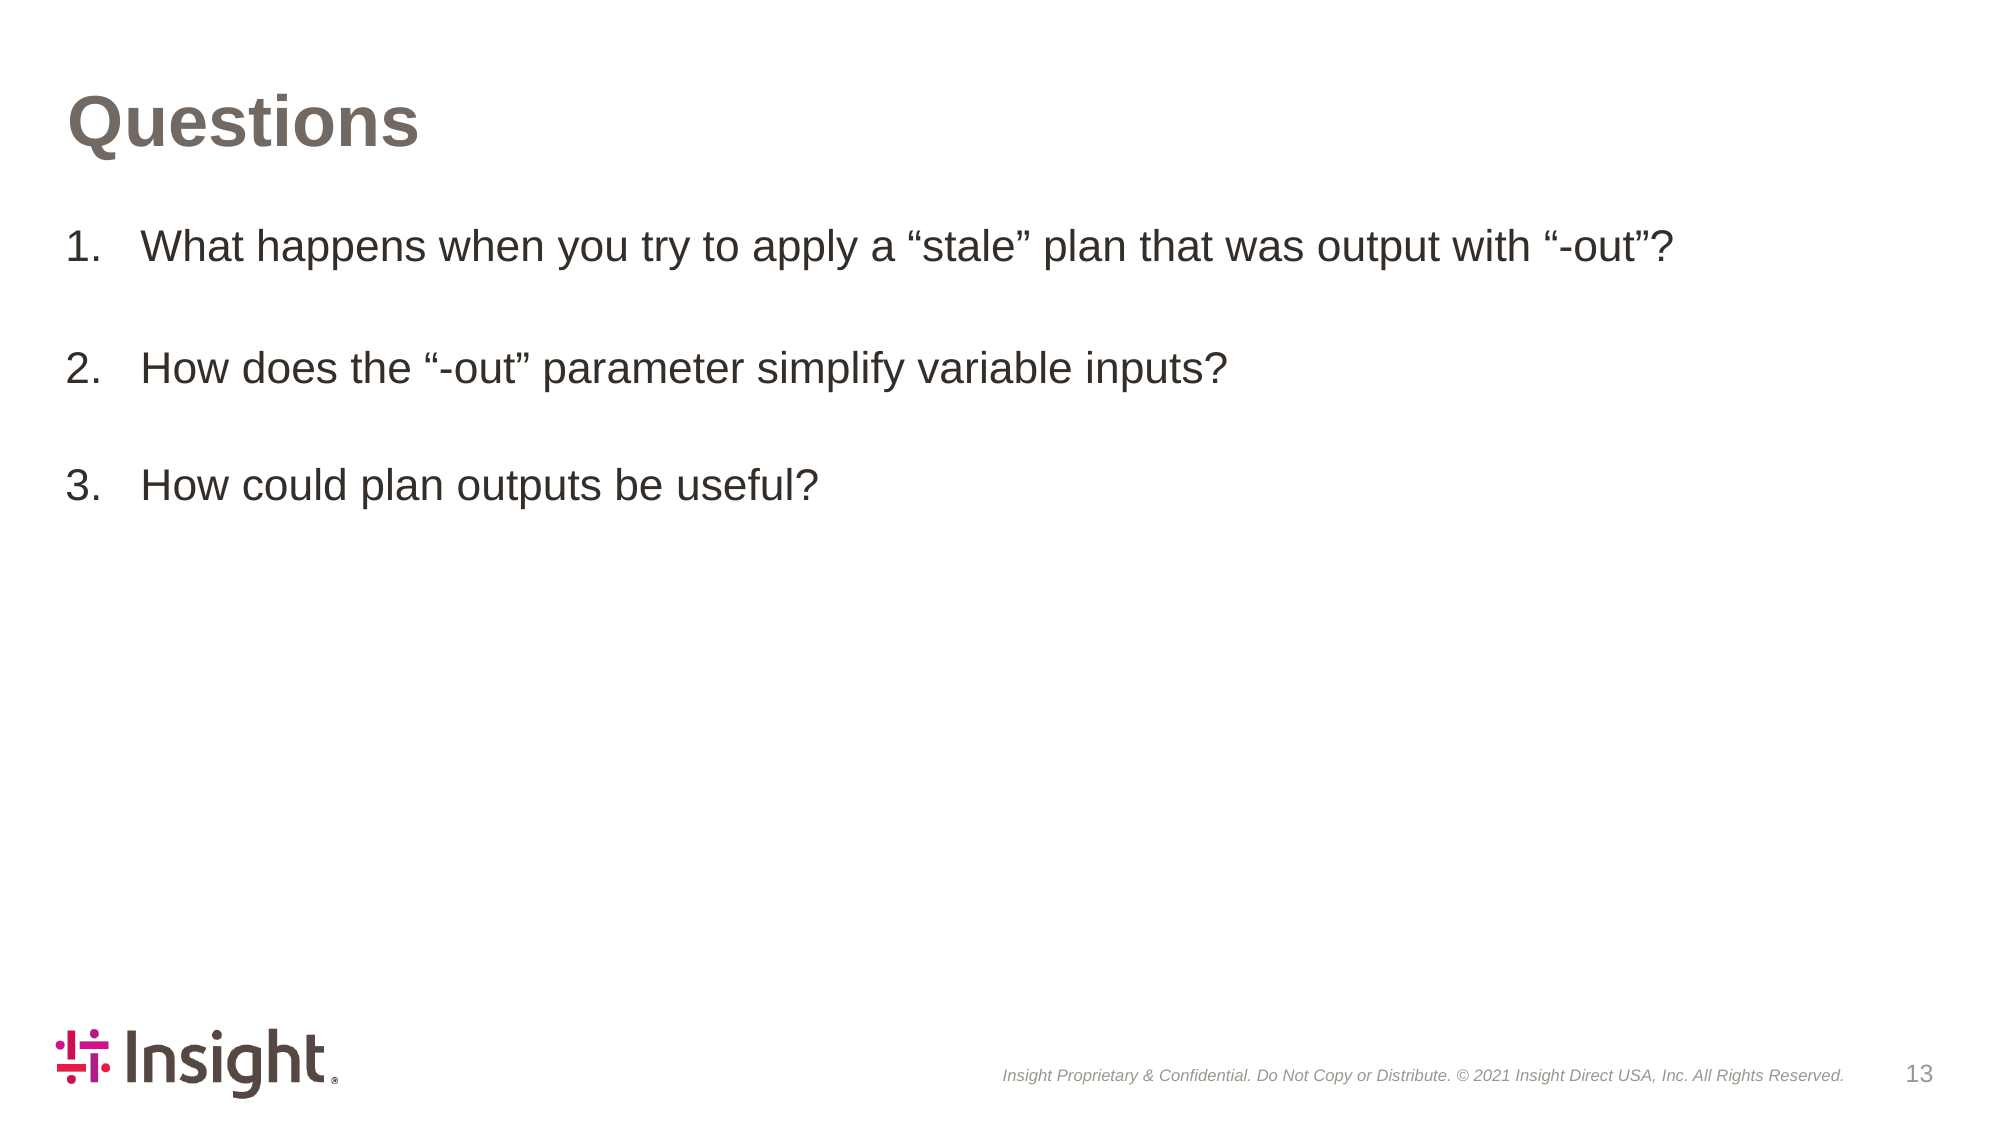

# Questions
What happens when you try to apply a “stale” plan that was output with “-out”?
How does the “-out” parameter simplify variable inputs?
How could plan outputs be useful?